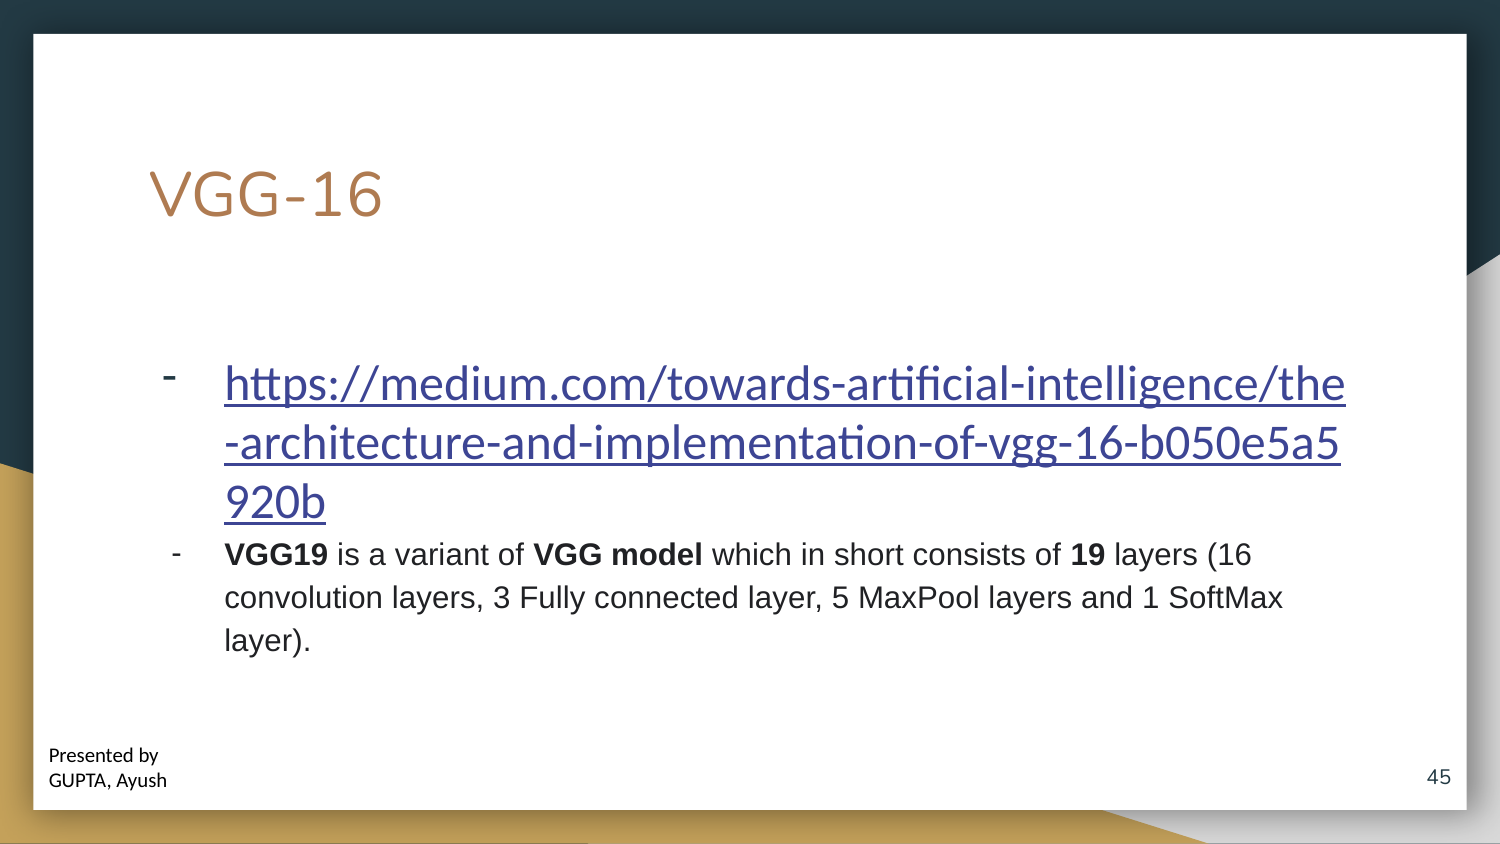

# VGG-16
https://medium.com/towards-artificial-intelligence/the-architecture-and-implementation-of-vgg-16-b050e5a5920b
VGG19 is a variant of VGG model which in short consists of 19 layers (16 convolution layers, 3 Fully connected layer, 5 MaxPool layers and 1 SoftMax layer).

Presented by
GUPTA, Ayush
45